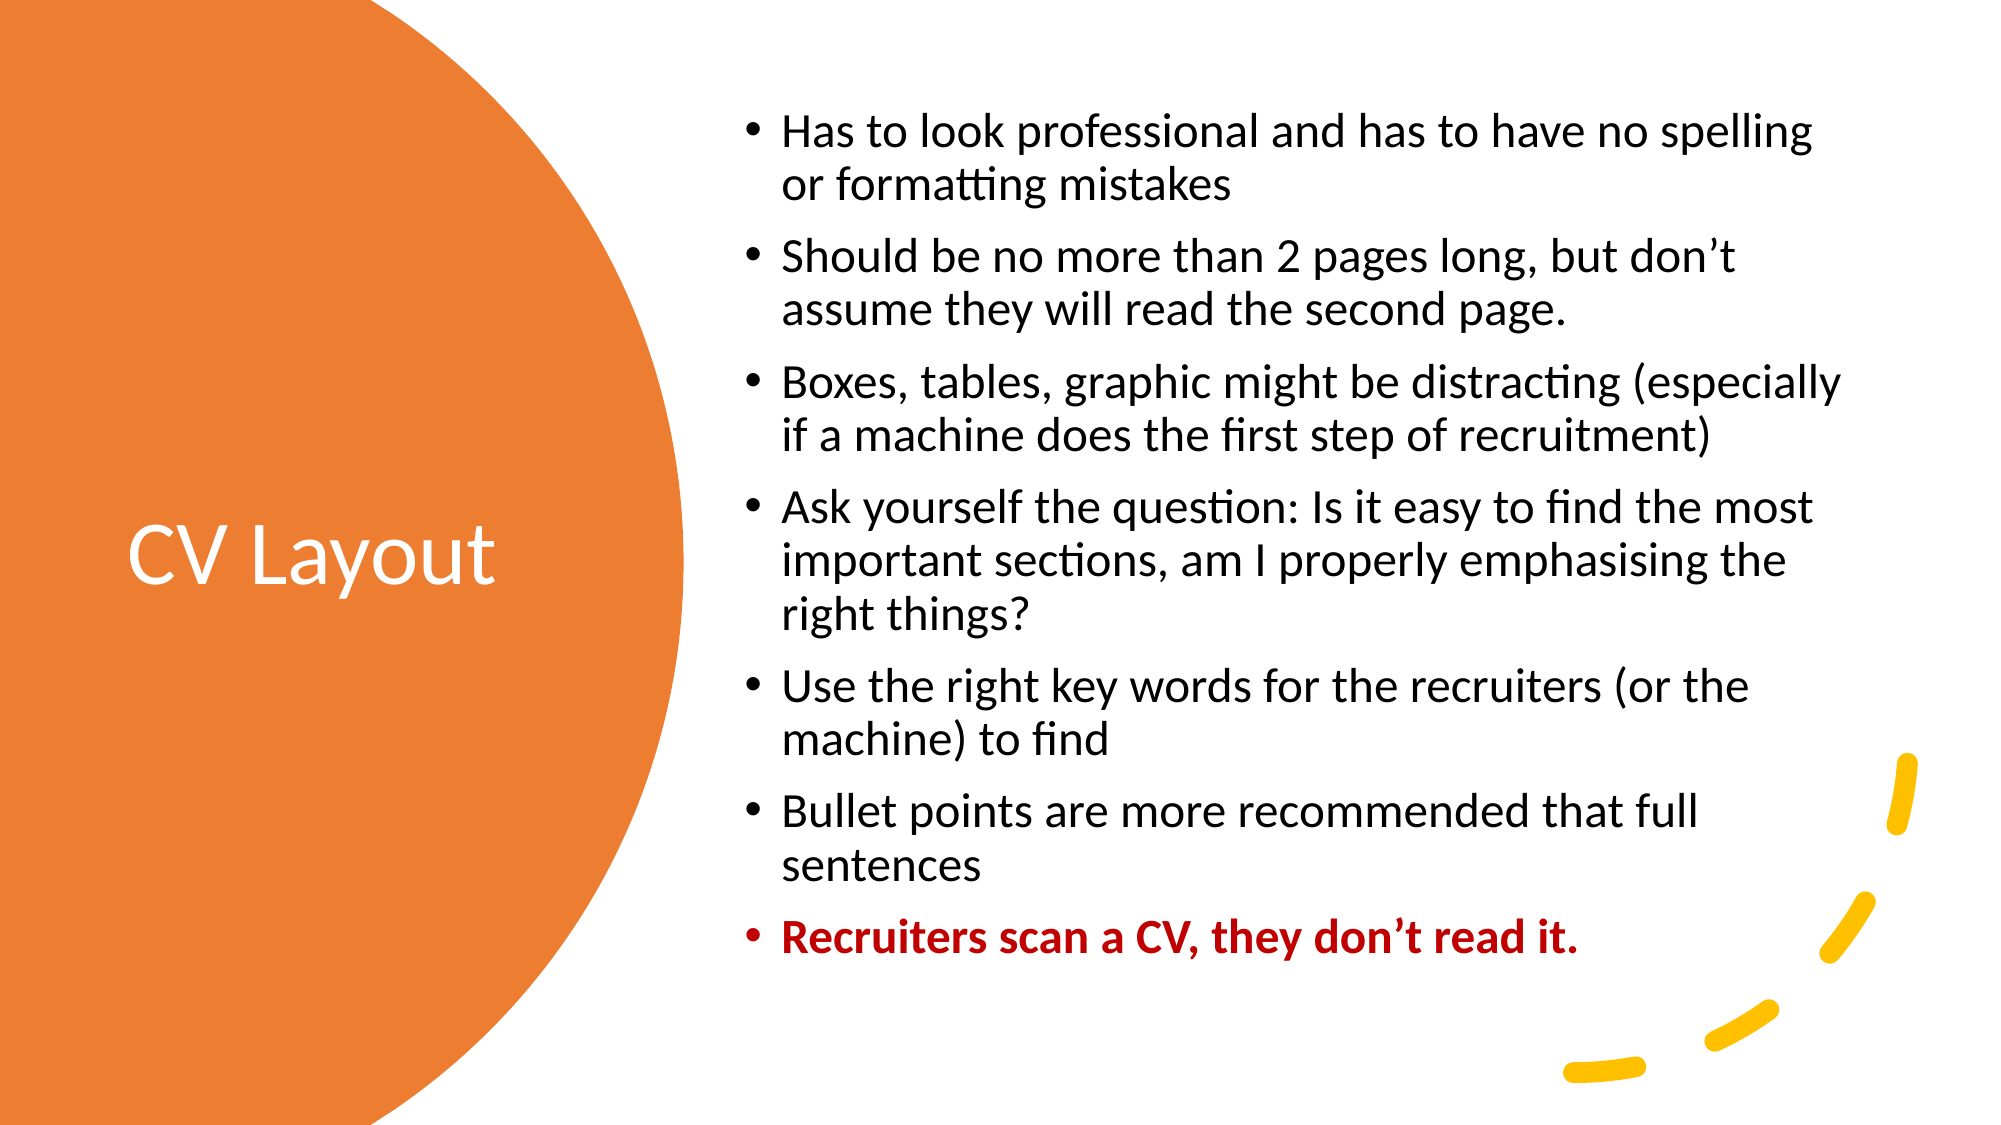

Has to look professional and has to have no spelling or formatting mistakes
Should be no more than 2 pages long, but don’t assume they will read the second page.
Boxes, tables, graphic might be distracting (especially if a machine does the first step of recruitment)
Ask yourself the question: Is it easy to find the most important sections, am I properly emphasising the right things?
Use the right key words for the recruiters (or the machine) to find
Bullet points are more recommended that full sentences
Recruiters scan a CV, they don’t read it.

# CV Layout